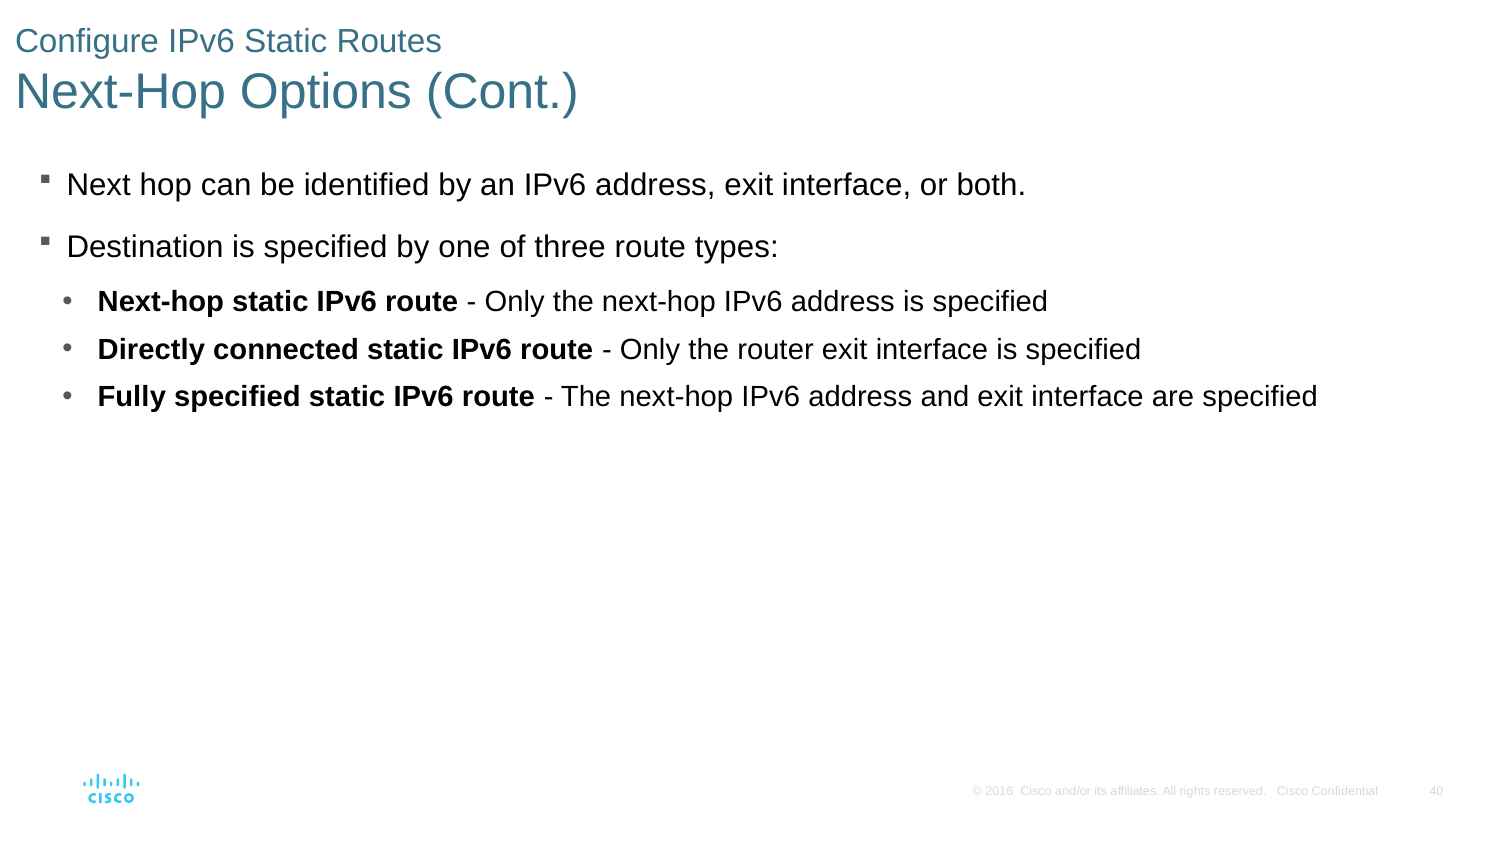

# Configure IPv6 Static Routes Next-Hop Options (Cont.)
Next hop can be identified by an IPv6 address, exit interface, or both.
Destination is specified by one of three route types:
Next-hop static IPv6 route - Only the next-hop IPv6 address is specified
Directly connected static IPv6 route - Only the router exit interface is specified
Fully specified static IPv6 route - The next-hop IPv6 address and exit interface are specified